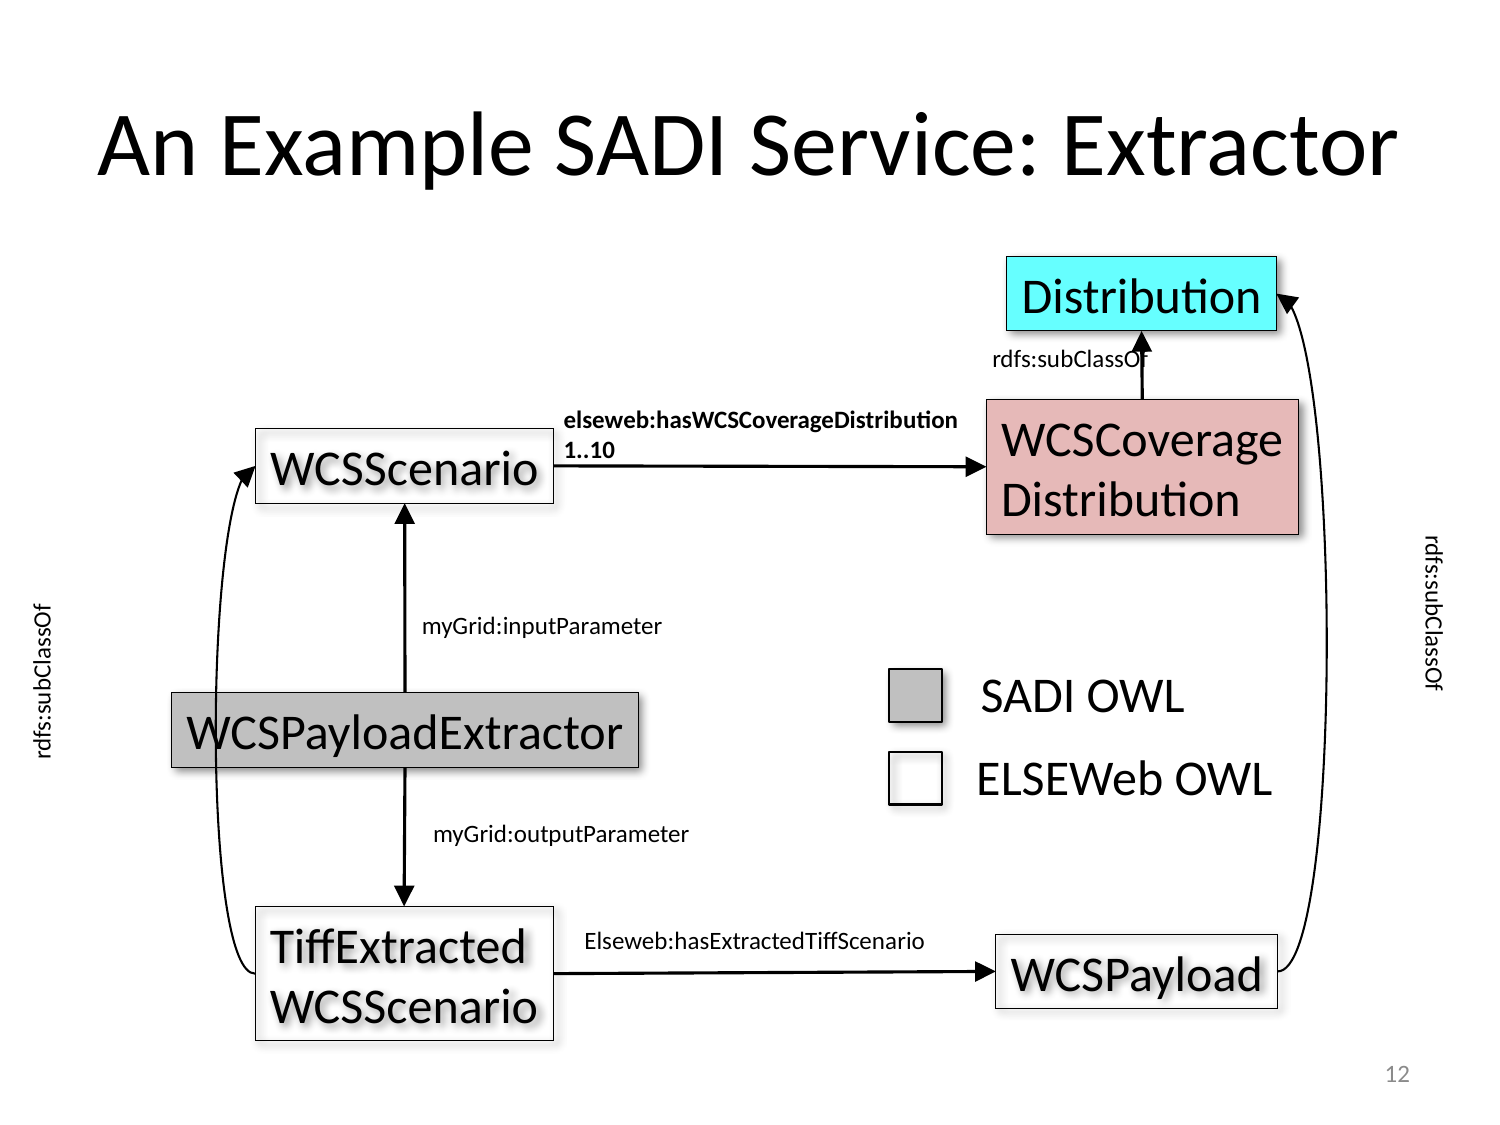

# An Example SADI Service: Extractor
Distribution
rdfs:subClassOf
elseweb:hasWCSCoverageDistribution 1..10
WCSCoverage
Distribution
WCSScenario
rdfs:subClassOf
myGrid:inputParameter
SADI OWL
rdfs:subClassOf

WCSPayloadExtractor
ELSEWeb OWL

myGrid:outputParameter
TiffExtracted
WCSScenario
Elseweb:hasExtractedTiffScenario
WCSPayload
12